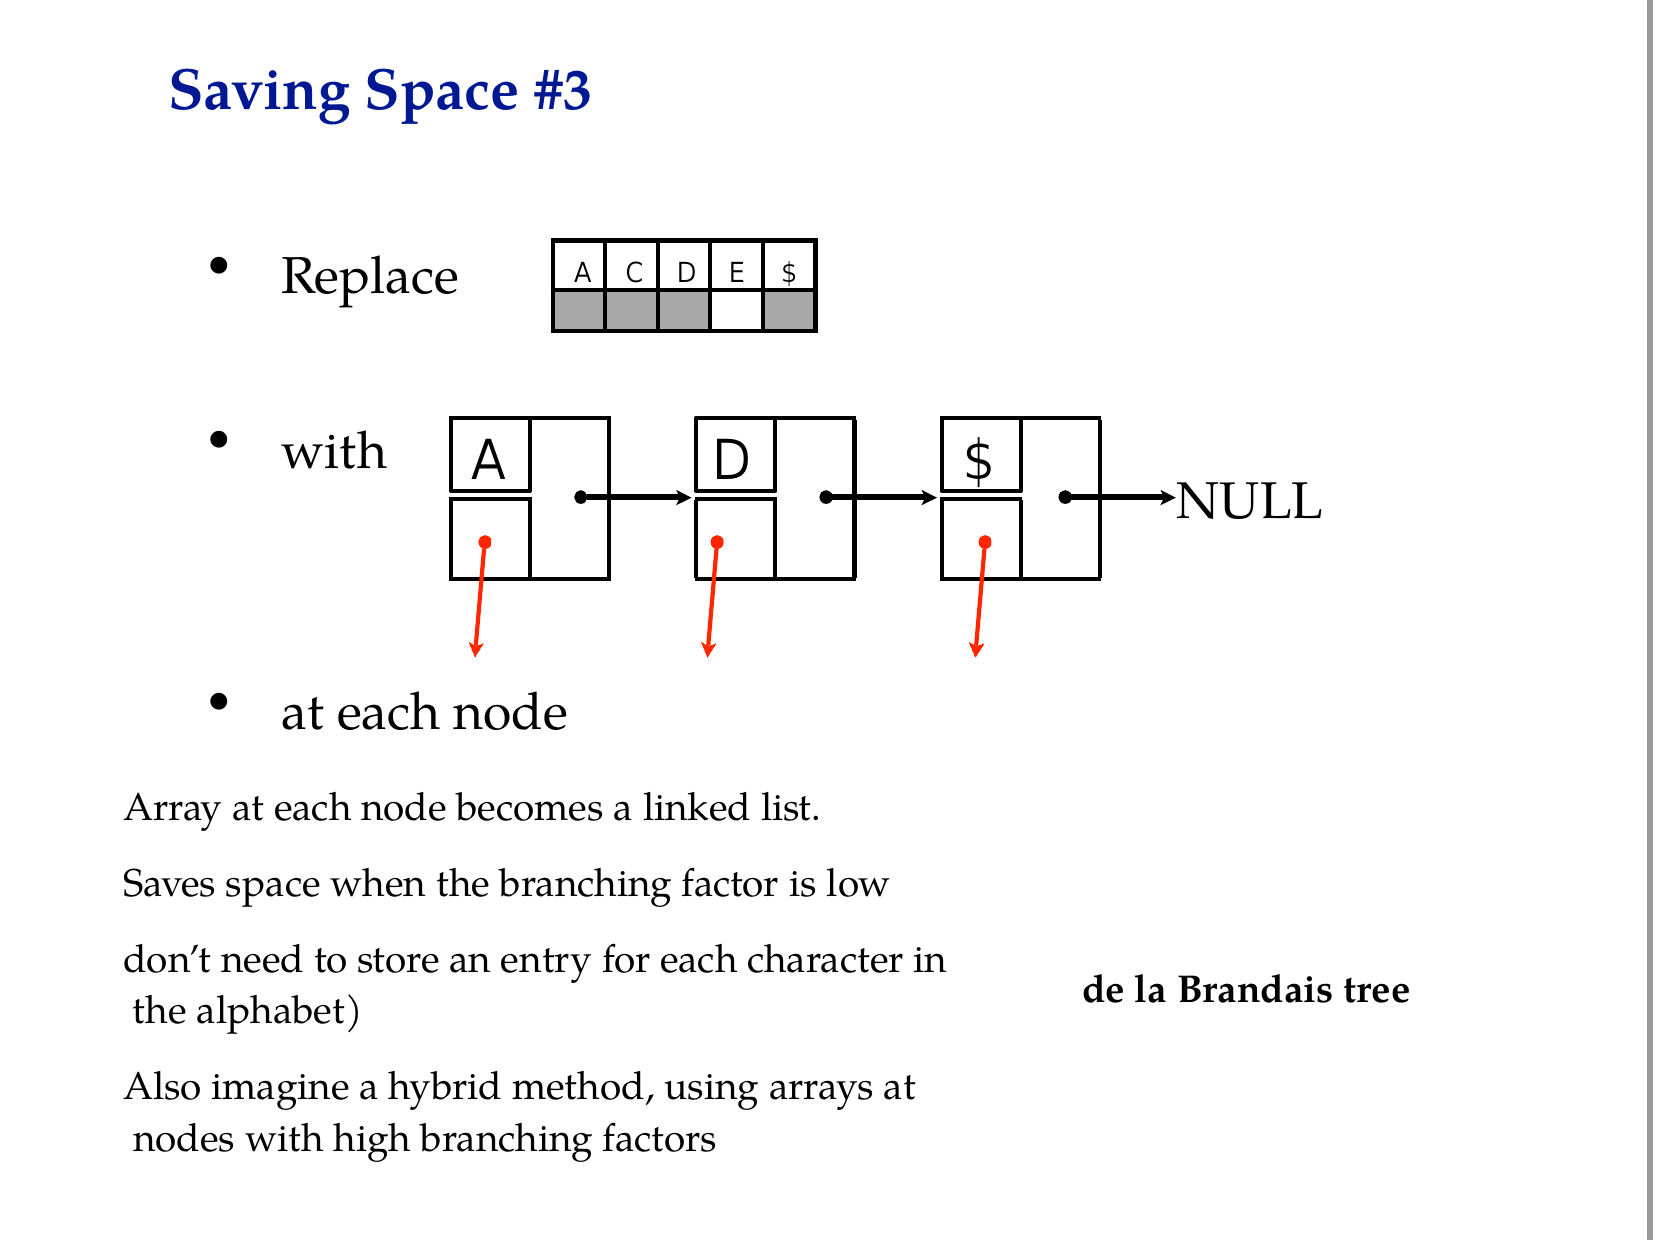

# Saving Space #3
| A | C | D | E | $ |
| --- | --- | --- | --- | --- |
|  |  |  |  |  |
Replace
with

A

D

$

NULL

at each node
Array at each node becomes a linked list.
Saves space when the branching factor is low
don’t need to store an entry for each character in  the alphabet)
Also imagine a hybrid method, using arrays at  nodes with high branching factors
de la Brandais tree